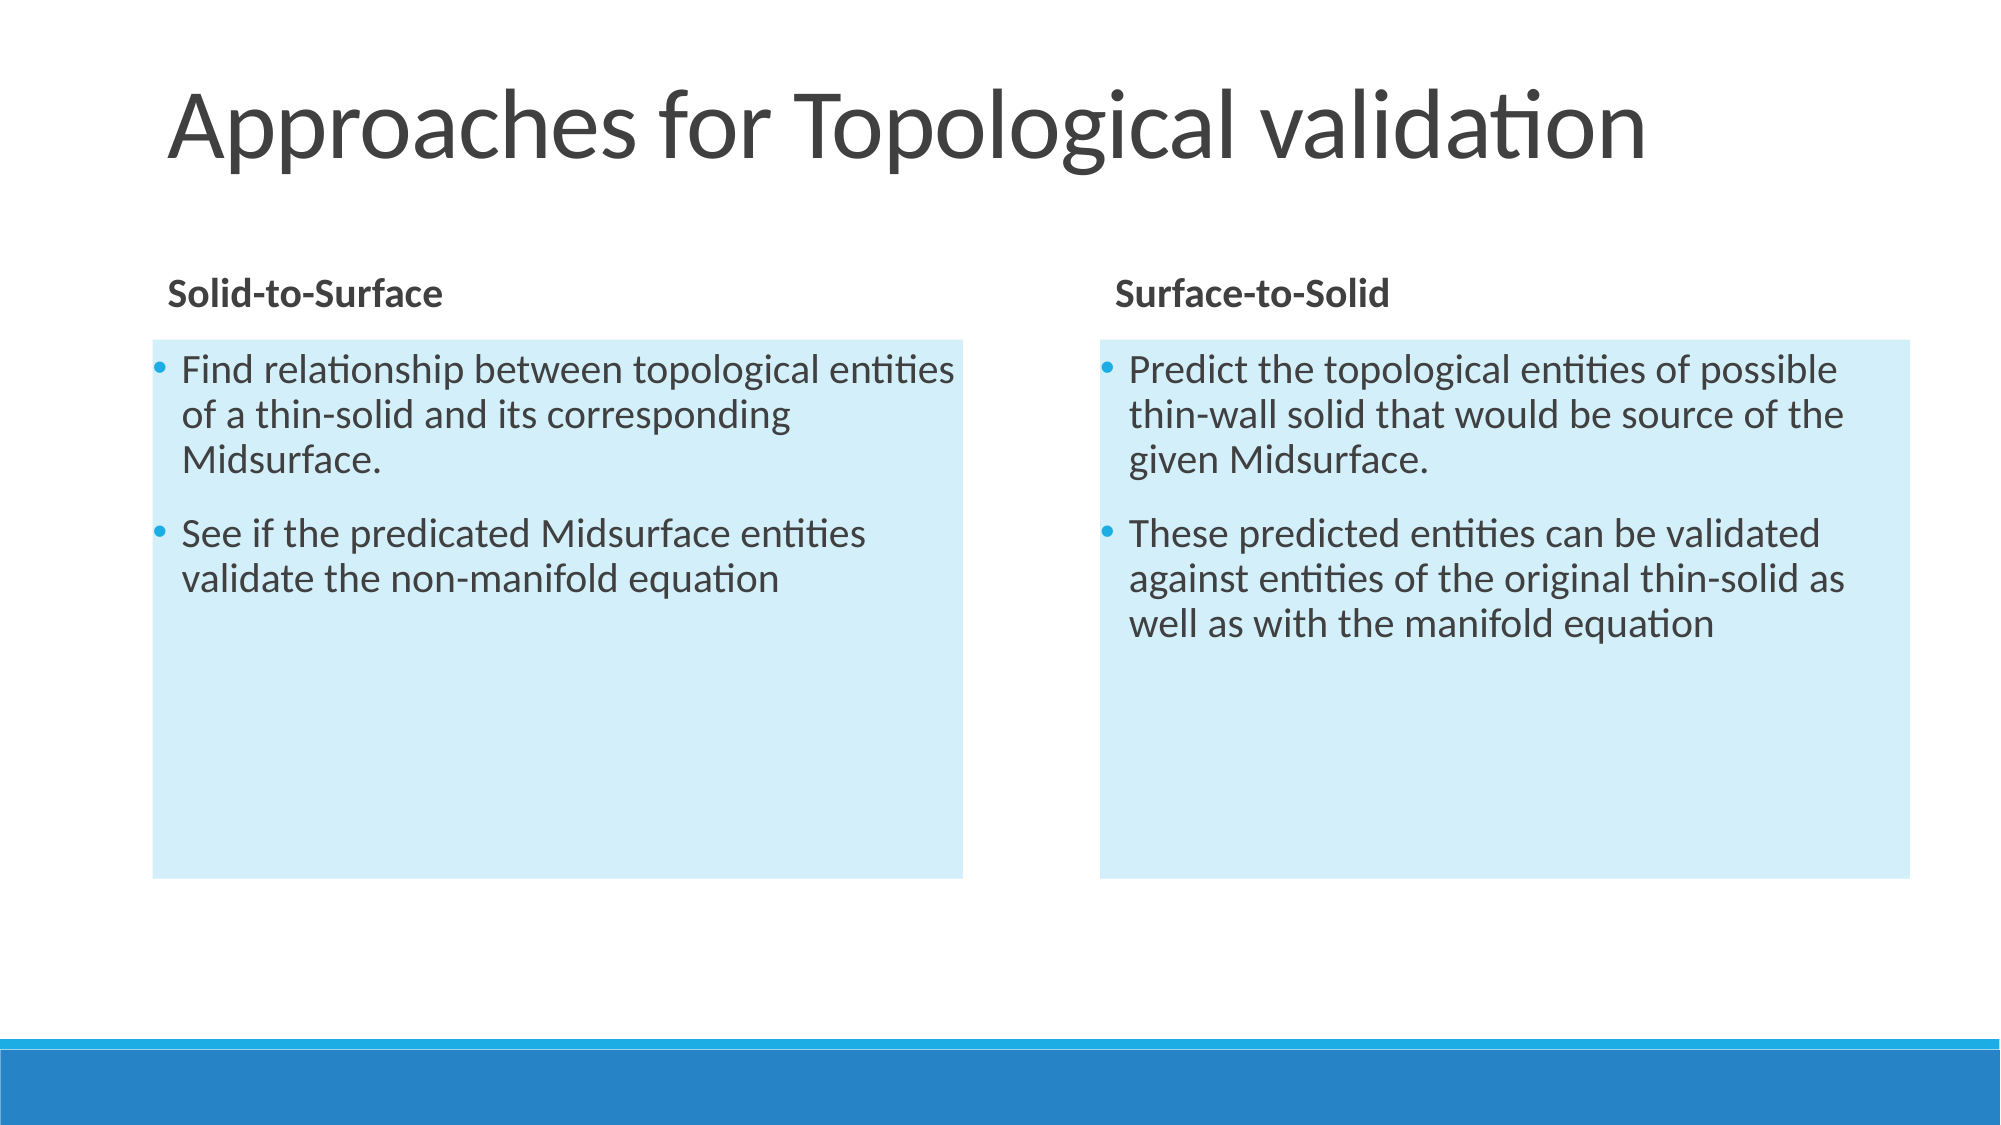

Approaches for Topological validation
Solid-to-Surface
Surface-to-Solid
Find relationship between topological entities of a thin-solid and its corresponding Midsurface.
See if the predicated Midsurface entities validate the non-manifold equation
Predict the topological entities of possible thin-wall solid that would be source of the given Midsurface.
These predicted entities can be validated against entities of the original thin-solid as well as with the manifold equation